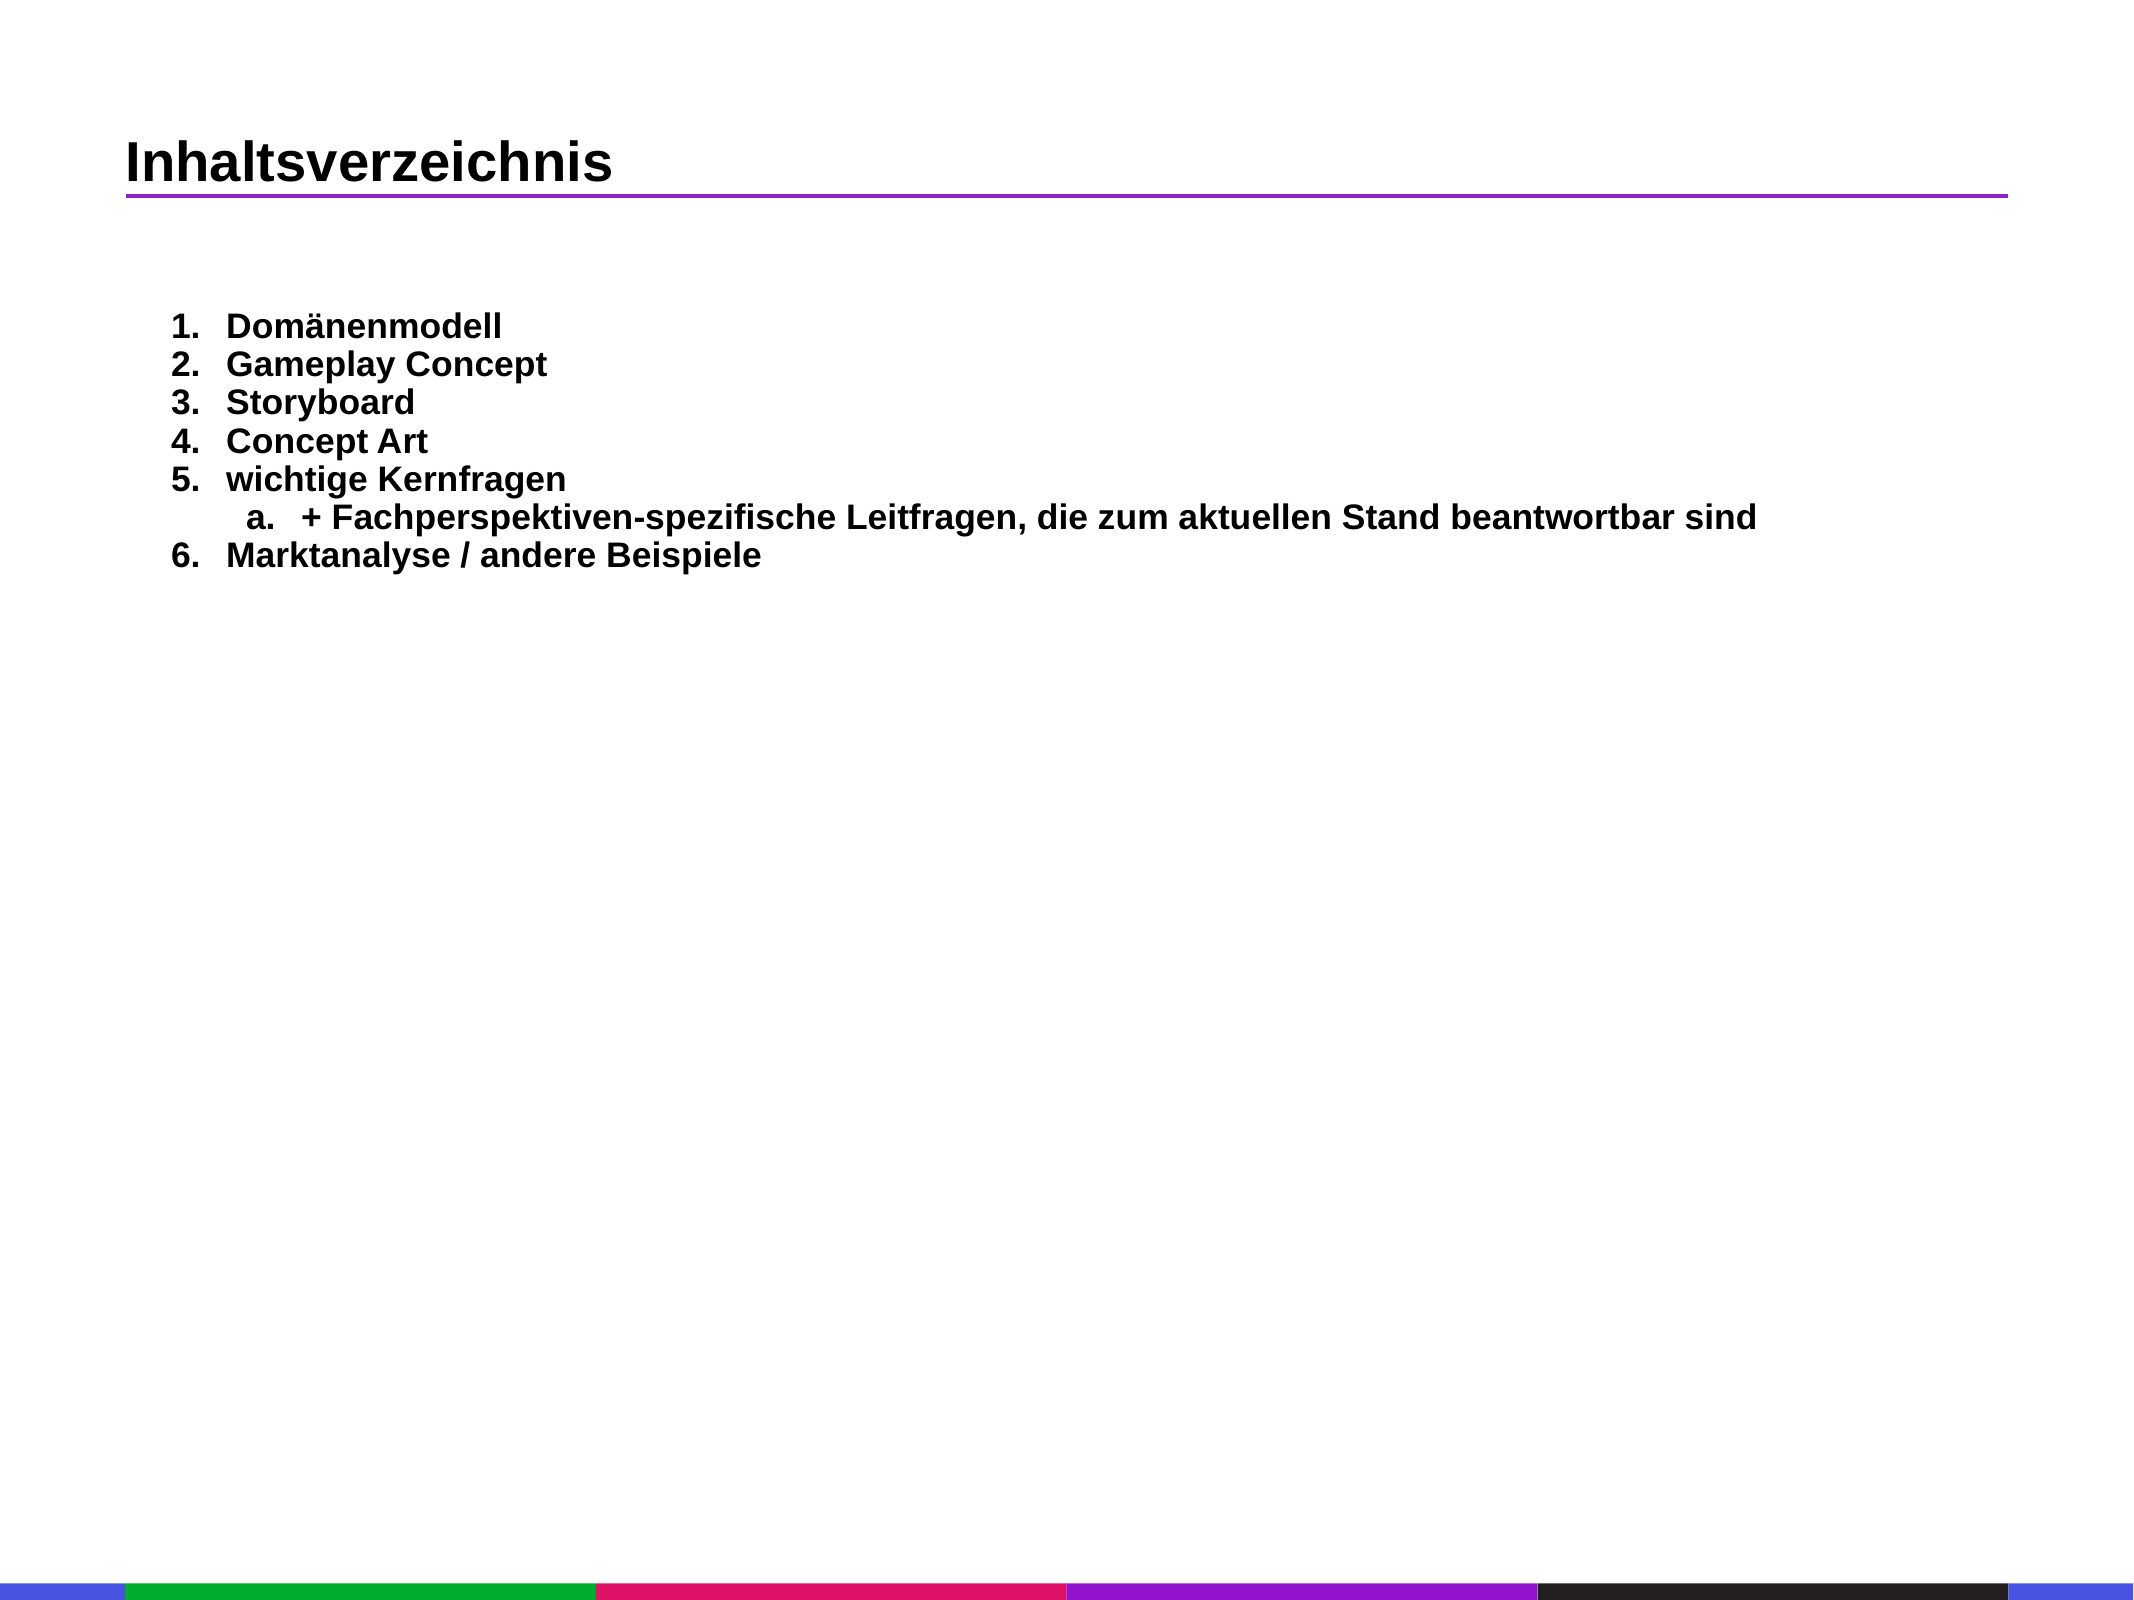

67
Inhaltsverzeichnis
53
21
53
Domänenmodell
Gameplay Concept
Storyboard
Concept Art
wichtige Kernfragen
+ Fachperspektiven-spezifische Leitfragen, die zum aktuellen Stand beantwortbar sind
Marktanalyse / andere Beispiele
21
53
21
53
21
53
21
53
21
53
21
53
21
53

133
21
133
21
133
21
133
21
133
21
133